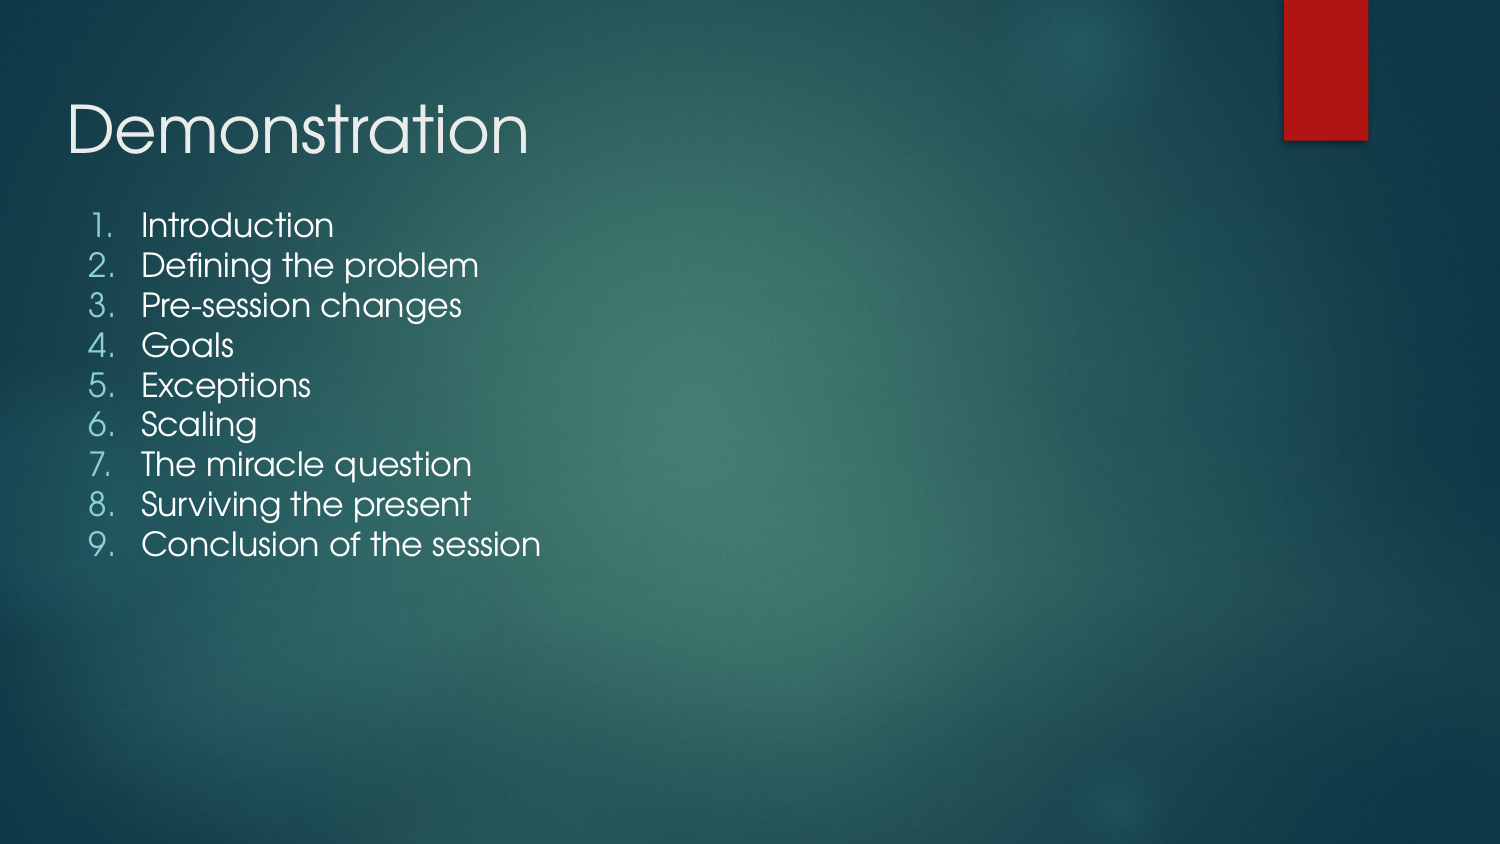

# Demonstration
Introduction
Defining the problem
Pre-session changes
Goals
Exceptions
Scaling
The miracle question
Surviving the present
Conclusion of the session